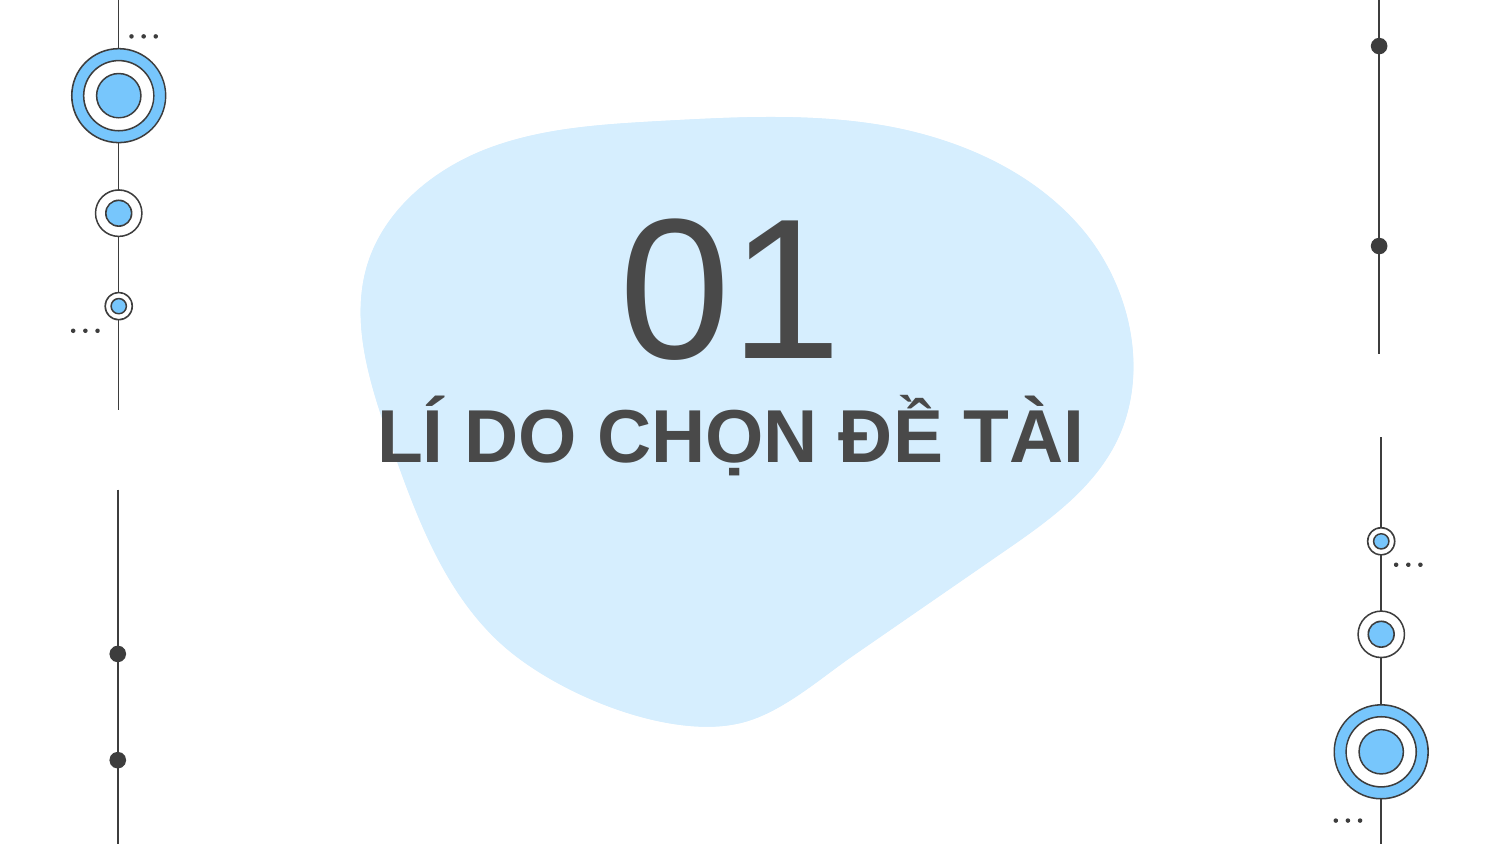

01
# LÍ DO CHỌN ĐỀ TÀI